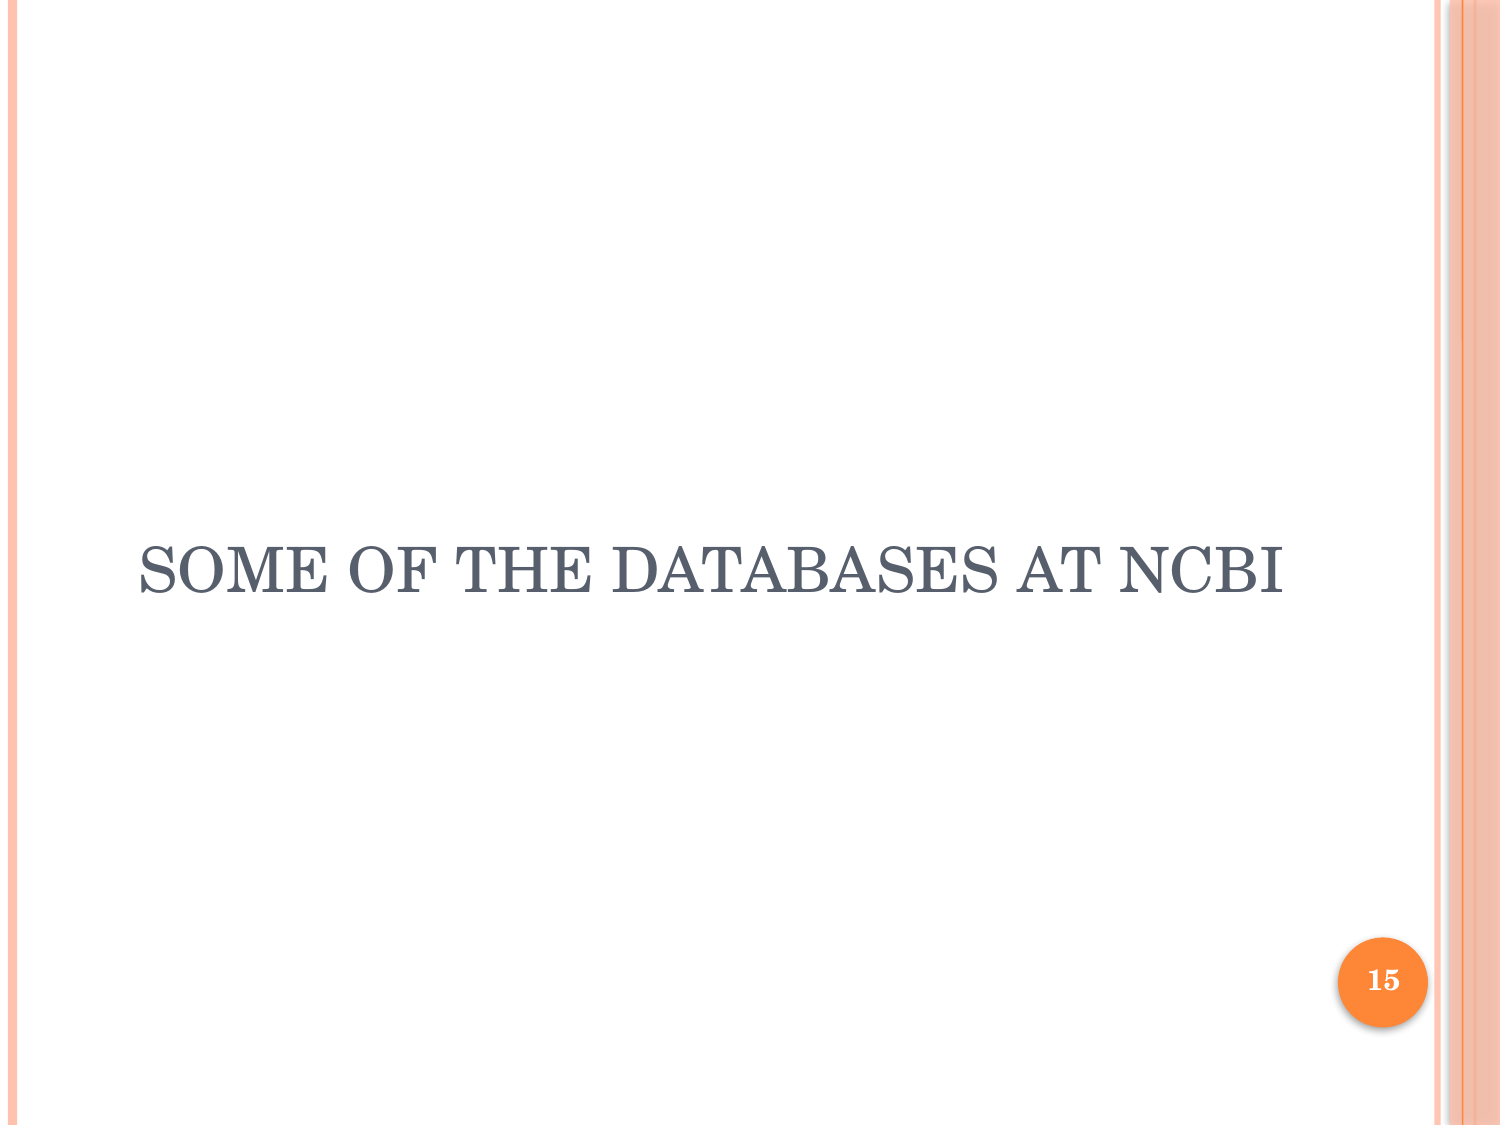

# Some of the databases at NCBI
15